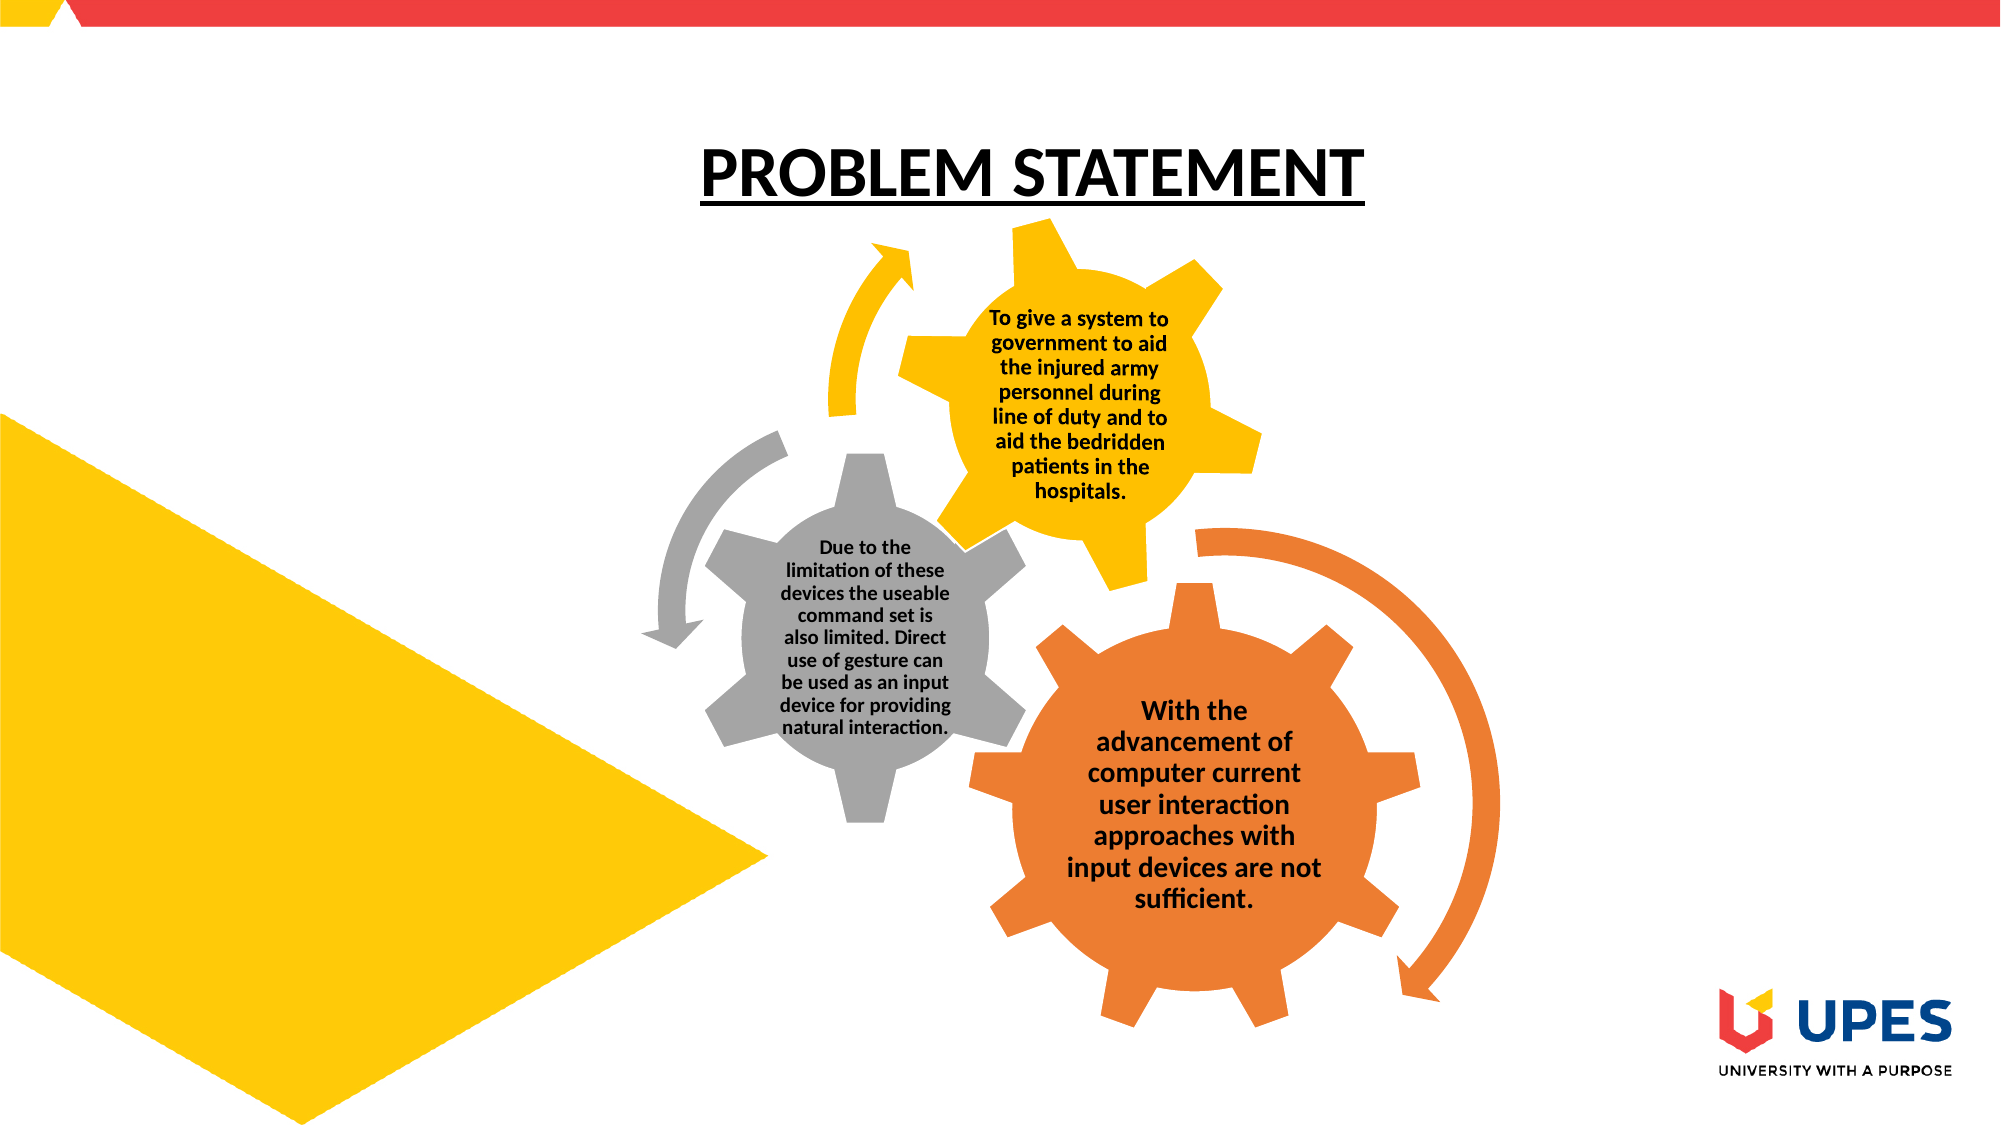

# PROBLEM STATEMENT
With the advancement of computer current user interaction approaches with input devices are not sufficient.
Due to the limitation of these devices the useable command set is also limited. Direct use of gesture can be used as an input device for providing natural interaction.
To give a system to government to aid the injured army personnel during line of duty and to aid the bedridden patients in the hospitals.